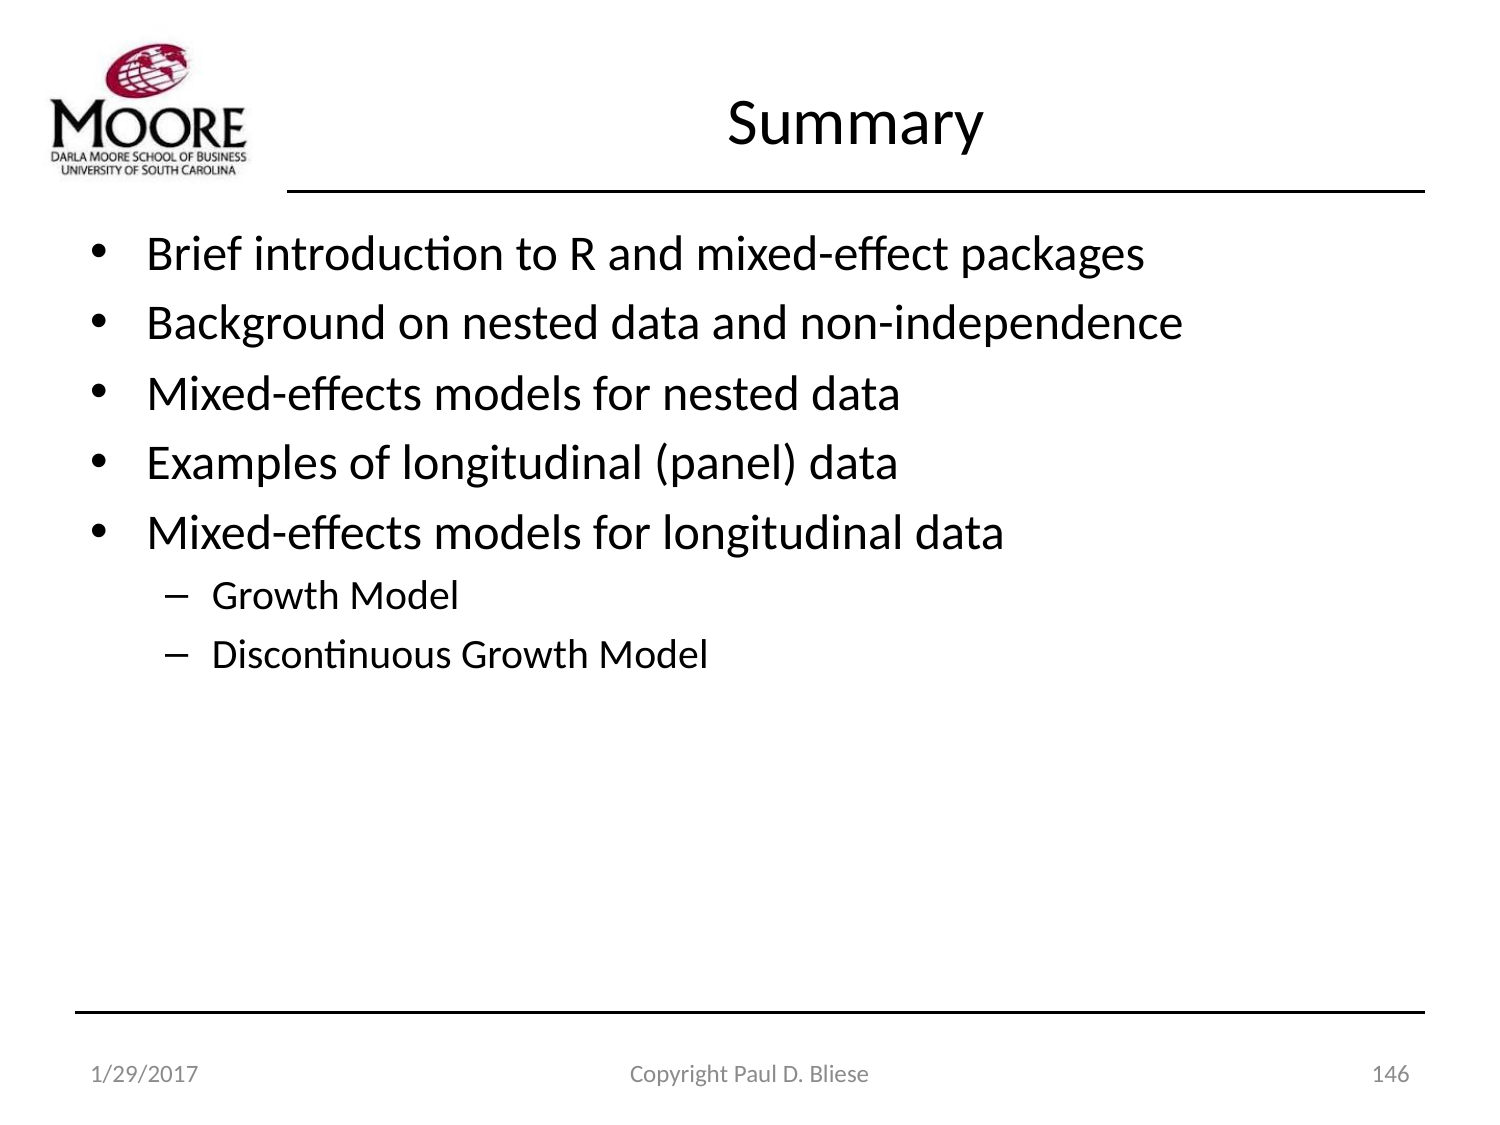

# Summary
Brief introduction to R and mixed-effect packages
Background on nested data and non-independence
Mixed-effects models for nested data
Examples of longitudinal (panel) data
Mixed-effects models for longitudinal data
Growth Model
Discontinuous Growth Model

1/29/2017
Copyright Paul D. Bliese
146